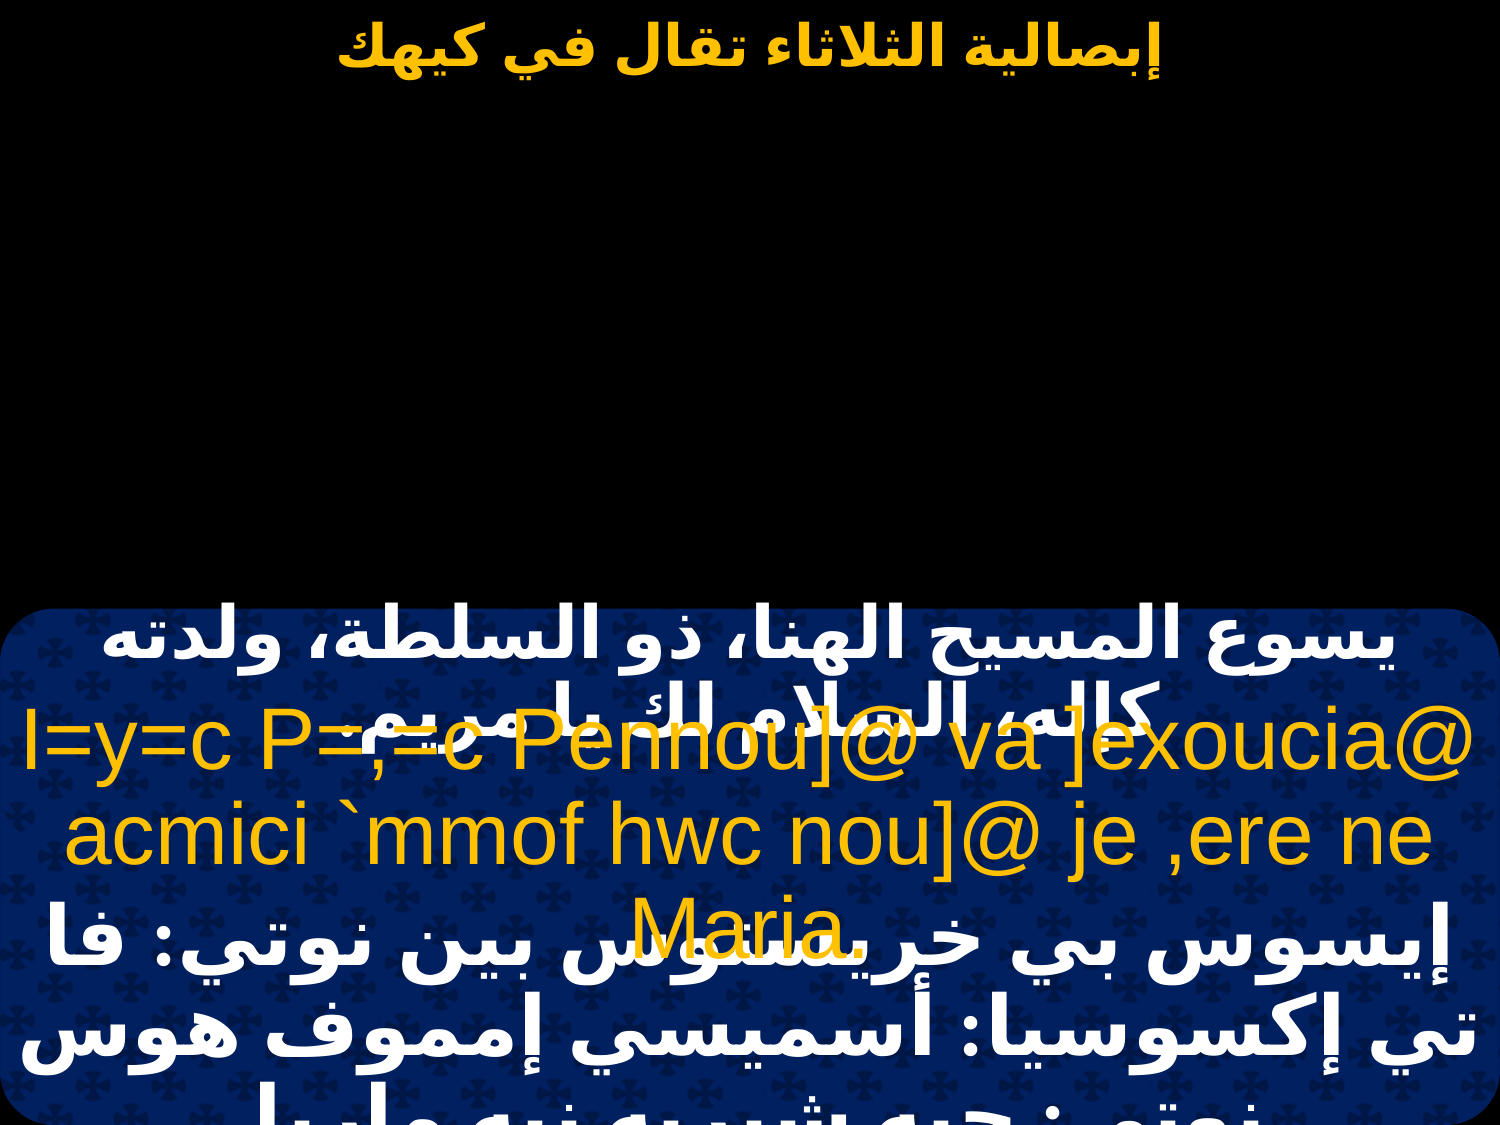

#
يسوع المسيح الهنا، ذو السلطة، ولدته كإله، السلام لك يا مريم.
I=y=c P=,=c Pennou]@ va ]exoucia@ acmici `mmof hwc nou]@ je ,ere ne Maria.
إيسوس بي خريستوس بين نوتي: فا تي إكسوسيا: أسميسي إمموف هوس نوتي: چيه شيريه نيه ماريا.